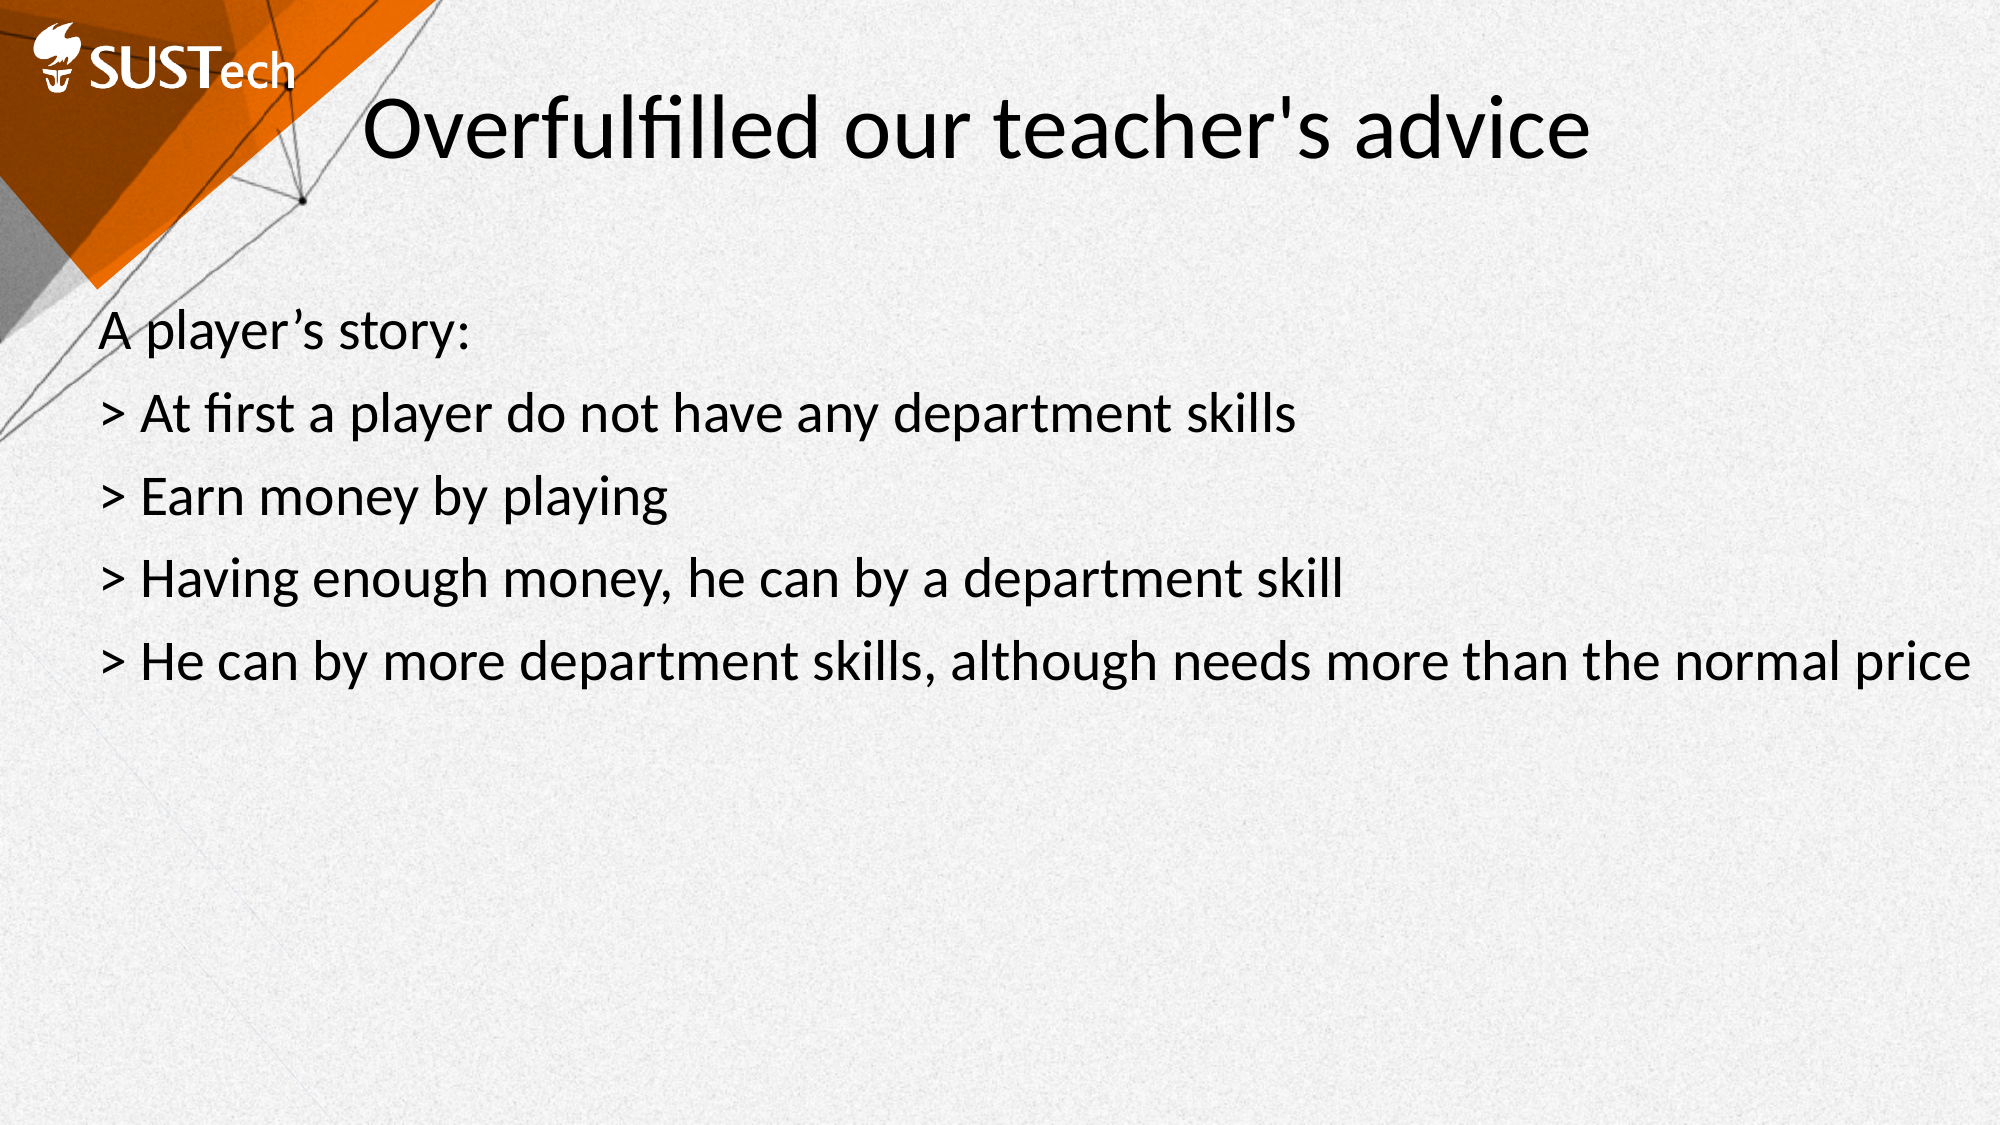

# Overfulfilled our teacher's advice
A player’s story:
> At first a player do not have any department skills
> Earn money by playing
> Having enough money, he can by a department skill
> He can by more department skills, although needs more than the normal price